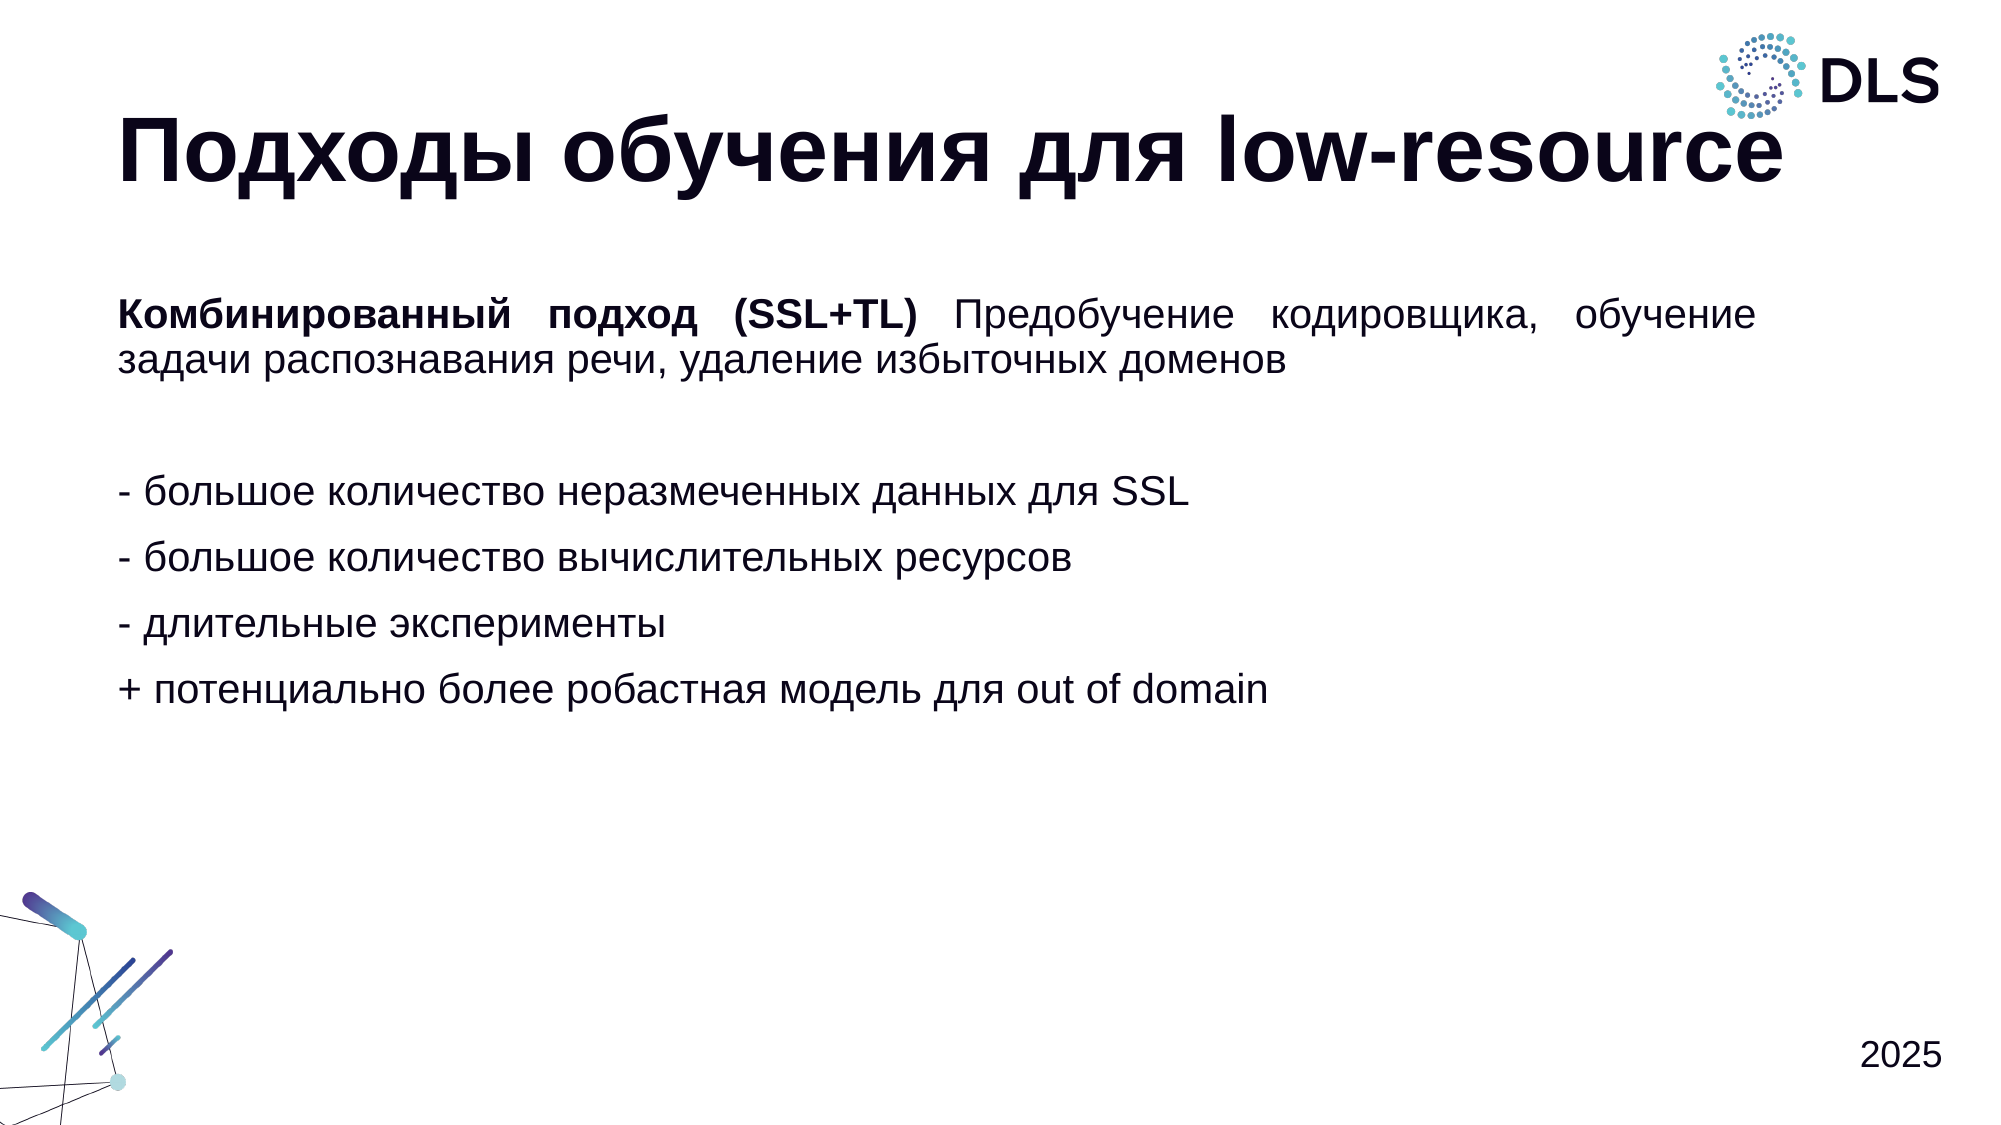

# Подходы обучения для low-resource
Комбинированный подход (SSL+TL) Предобучение кодировщика, обучение задачи распознавания речи, удаление избыточных доменов

- большое количество неразмеченных данных для SSL
- большое количество вычислительных ресурсов
- длительные эксперименты
+ потенциально более робастная модель для out of domain
2025